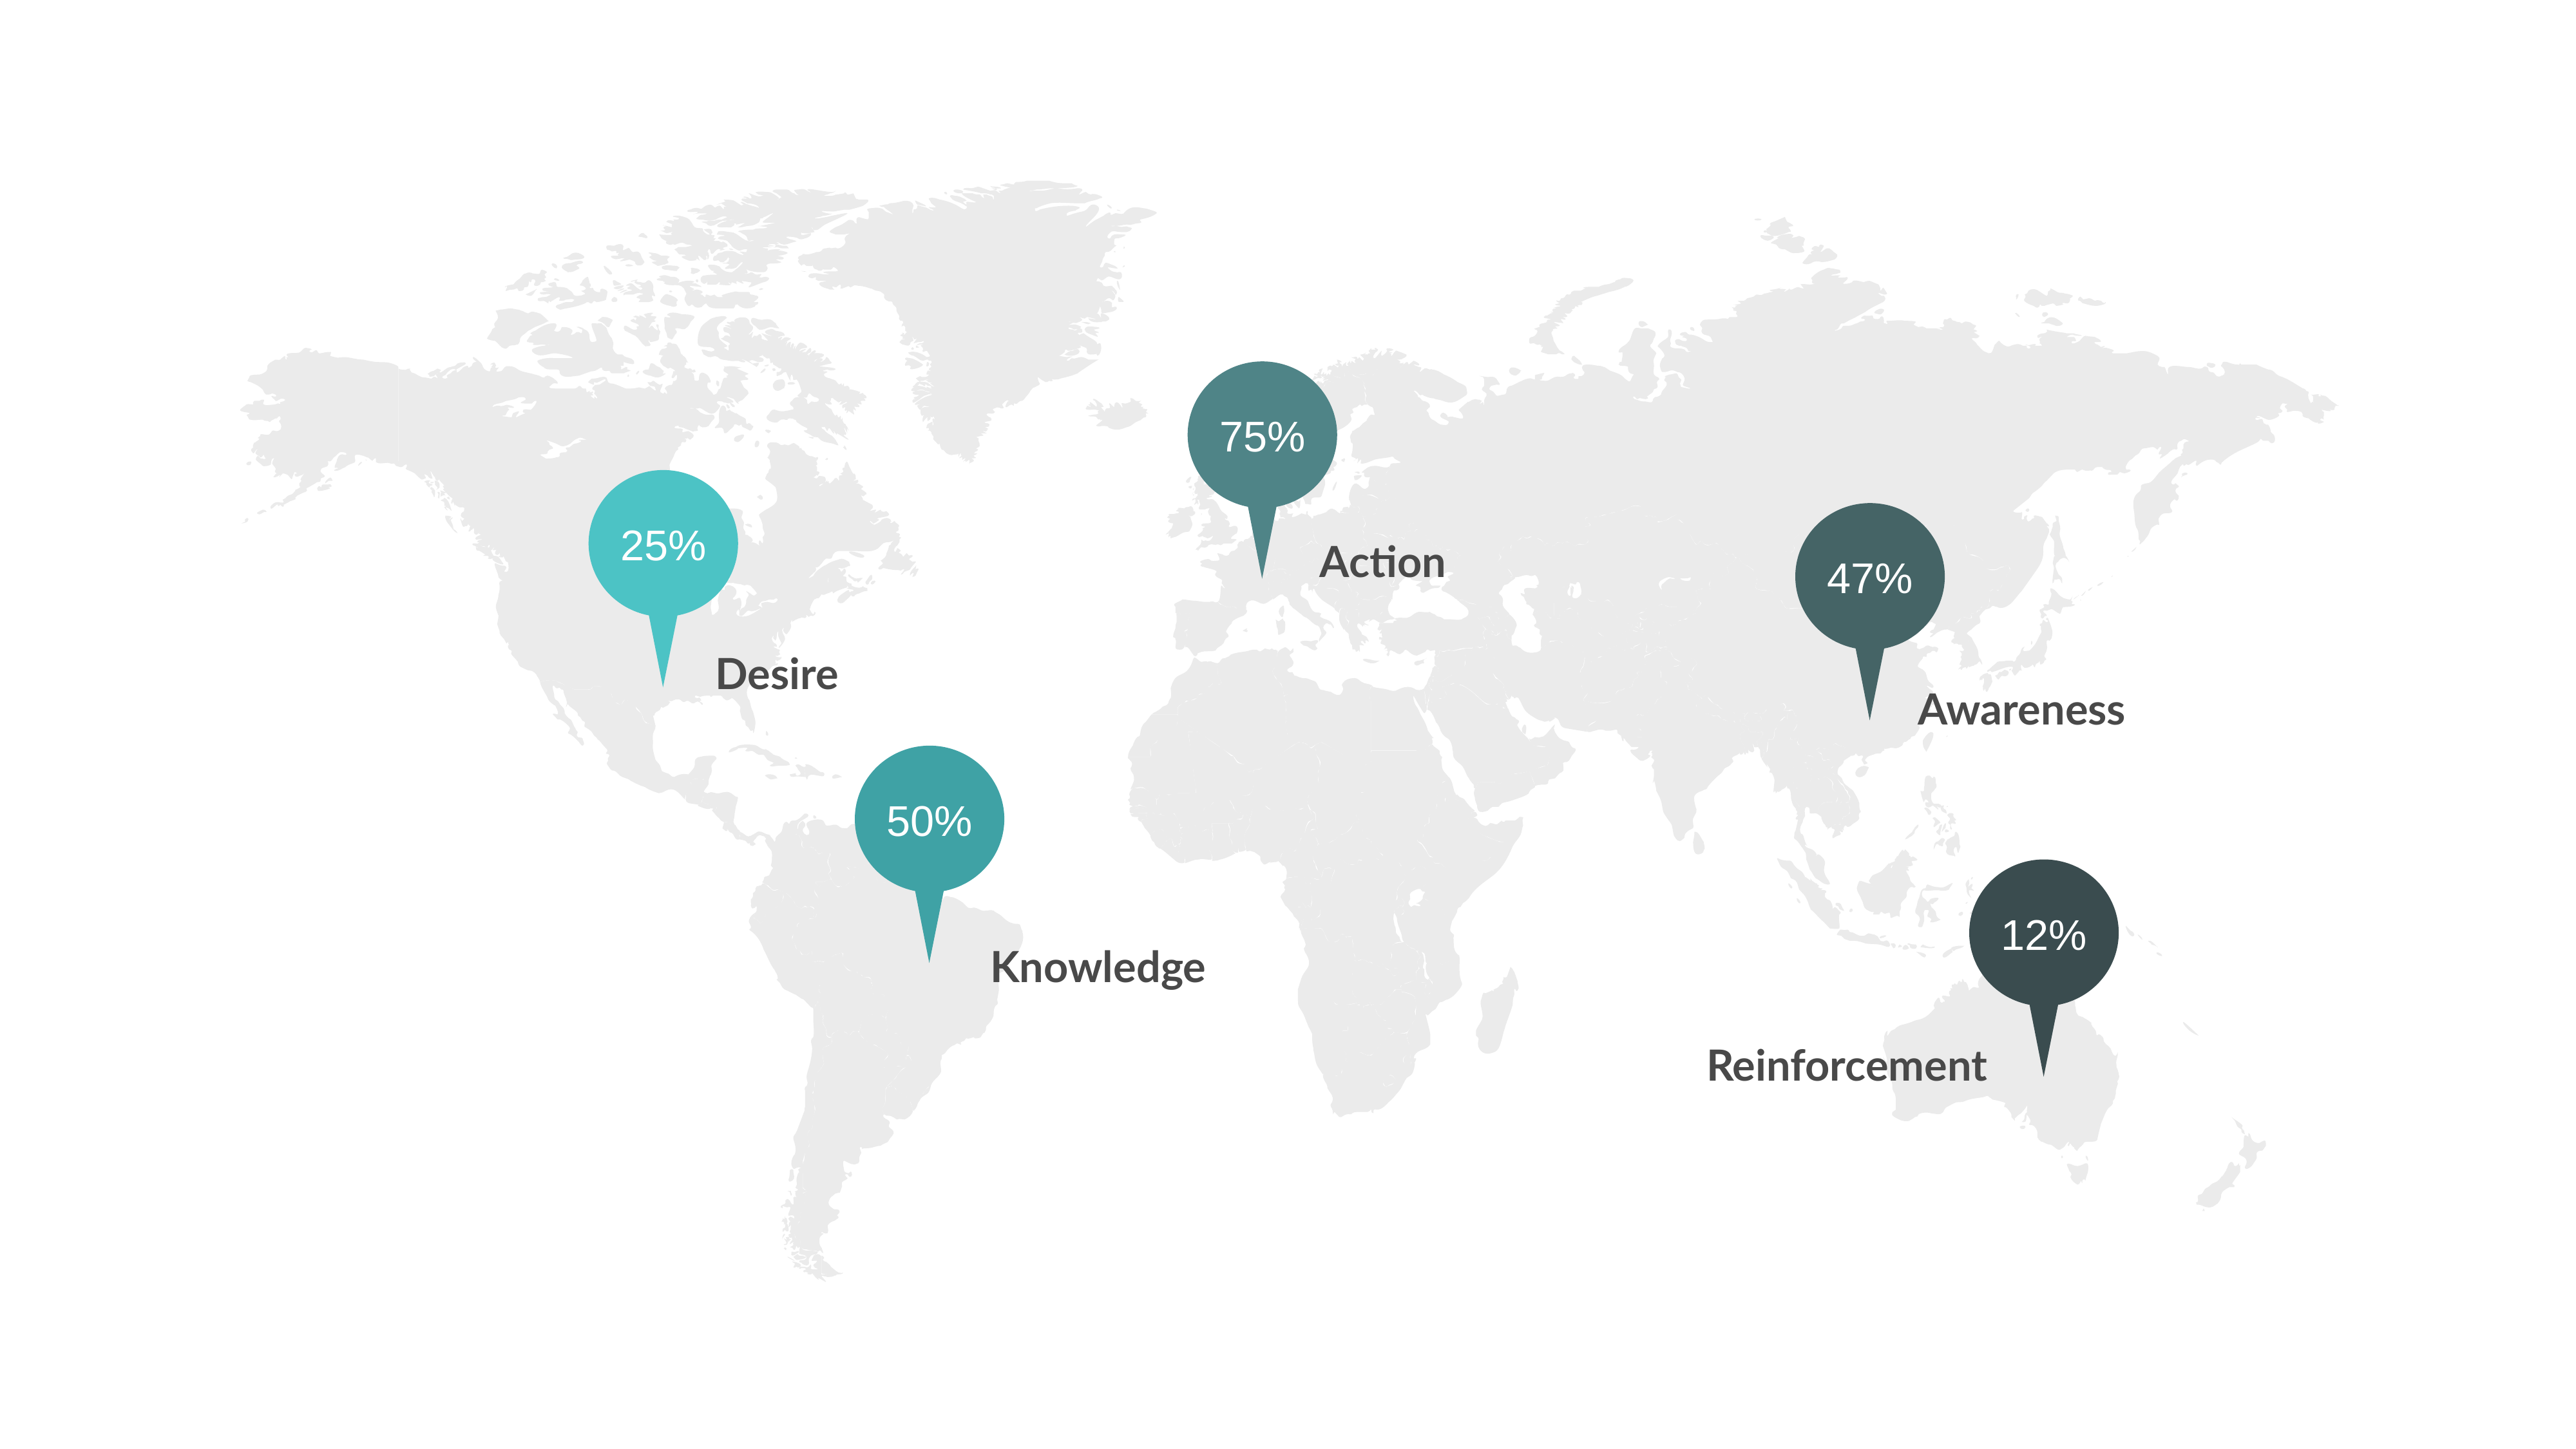

75%
25%
47%
Action
Desire
Awareness
50%
12%
Knowledge
Reinforcement